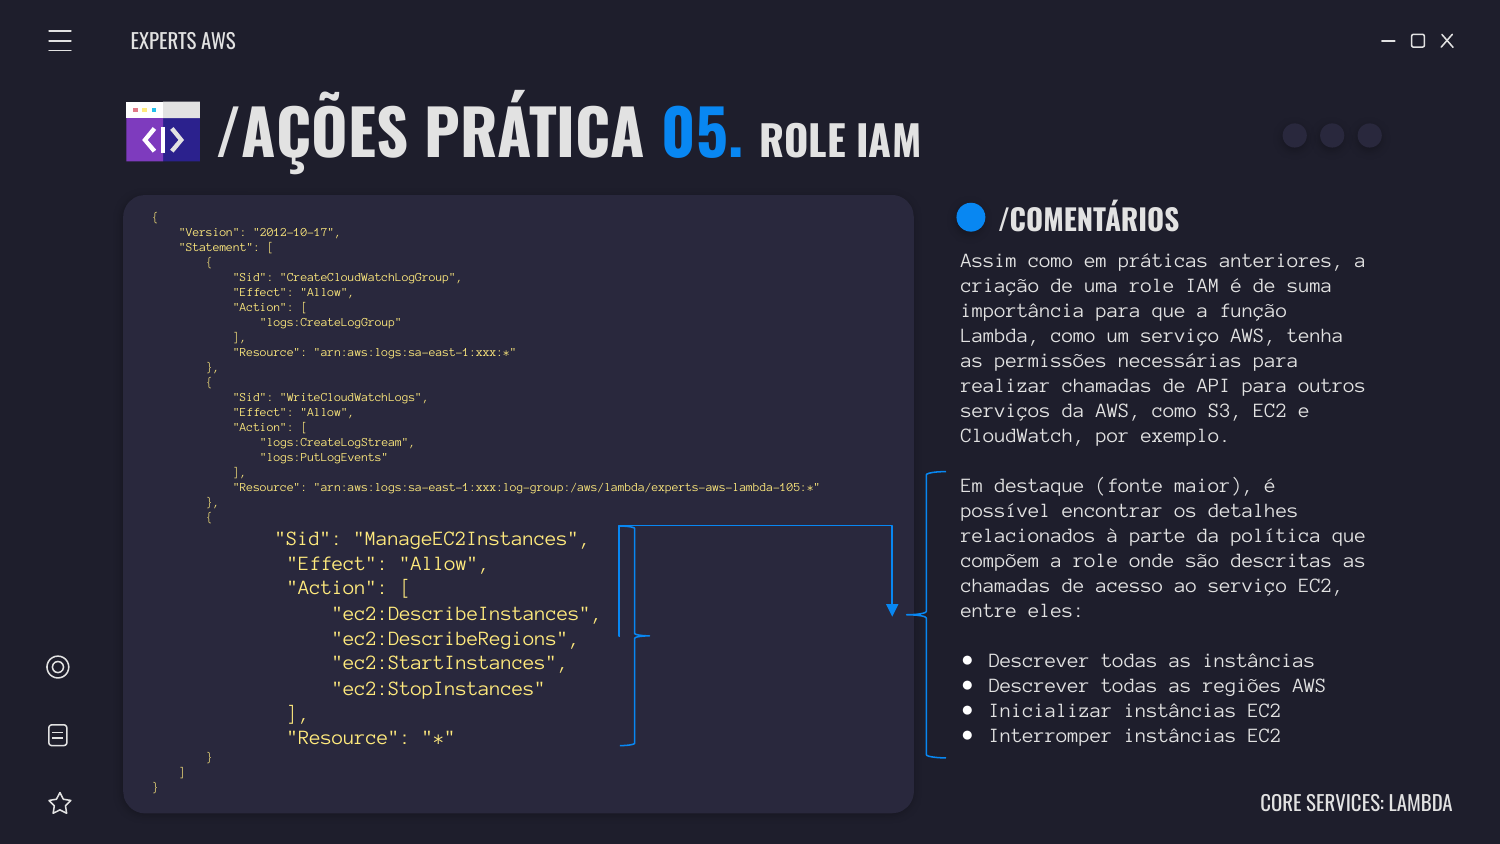

EXPERTS AWS

/AÇÕES PRÁTICA 05. ROLE IAM

/COMENTÁRIOS

{
    "Version": "2012-10-17",
    "Statement": [
        {
            "Sid": "CreateCloudWatchLogGroup",
            "Effect": "Allow",
            "Action": [
                "logs:CreateLogGroup"
            ],
            "Resource": "arn:aws:logs:sa-east-1:xxx:*"
        },
        {
            "Sid": "WriteCloudWatchLogs",
            "Effect": "Allow",
            "Action": [
                "logs:CreateLogStream",
                "logs:PutLogEvents"
            ],
            "Resource": "arn:aws:logs:sa-east-1:xxx:log-group:/aws/lambda/experts-aws-lambda-105:*"
        },
        {
            "Sid": "ManageEC2Instances",
            "Effect": "Allow",
            "Action": [
                "ec2:DescribeInstances",
                "ec2:DescribeRegions",
                "ec2:StartInstances",
                "ec2:StopInstances"
            ],
            "Resource": "*"
        }
    ]
}

Assim como em práticas anteriores, a criação de uma role IAM é de suma importância para que a função Lambda, como um serviço AWS, tenha as permissões necessárias para realizar chamadas de API para outros serviços da AWS, como S3, EC2 e CloudWatch, por exemplo.

Em destaque (fonte maior), é possível encontrar os detalhes relacionados à parte da política que compõem a role onde são descritas as chamadas de acesso ao serviço EC2, entre eles:

Descrever todas as instâncias
Descrever todas as regiões AWS
Inicializar instâncias EC2
Interromper instâncias EC2

CORE SERVICES: LAMBDA